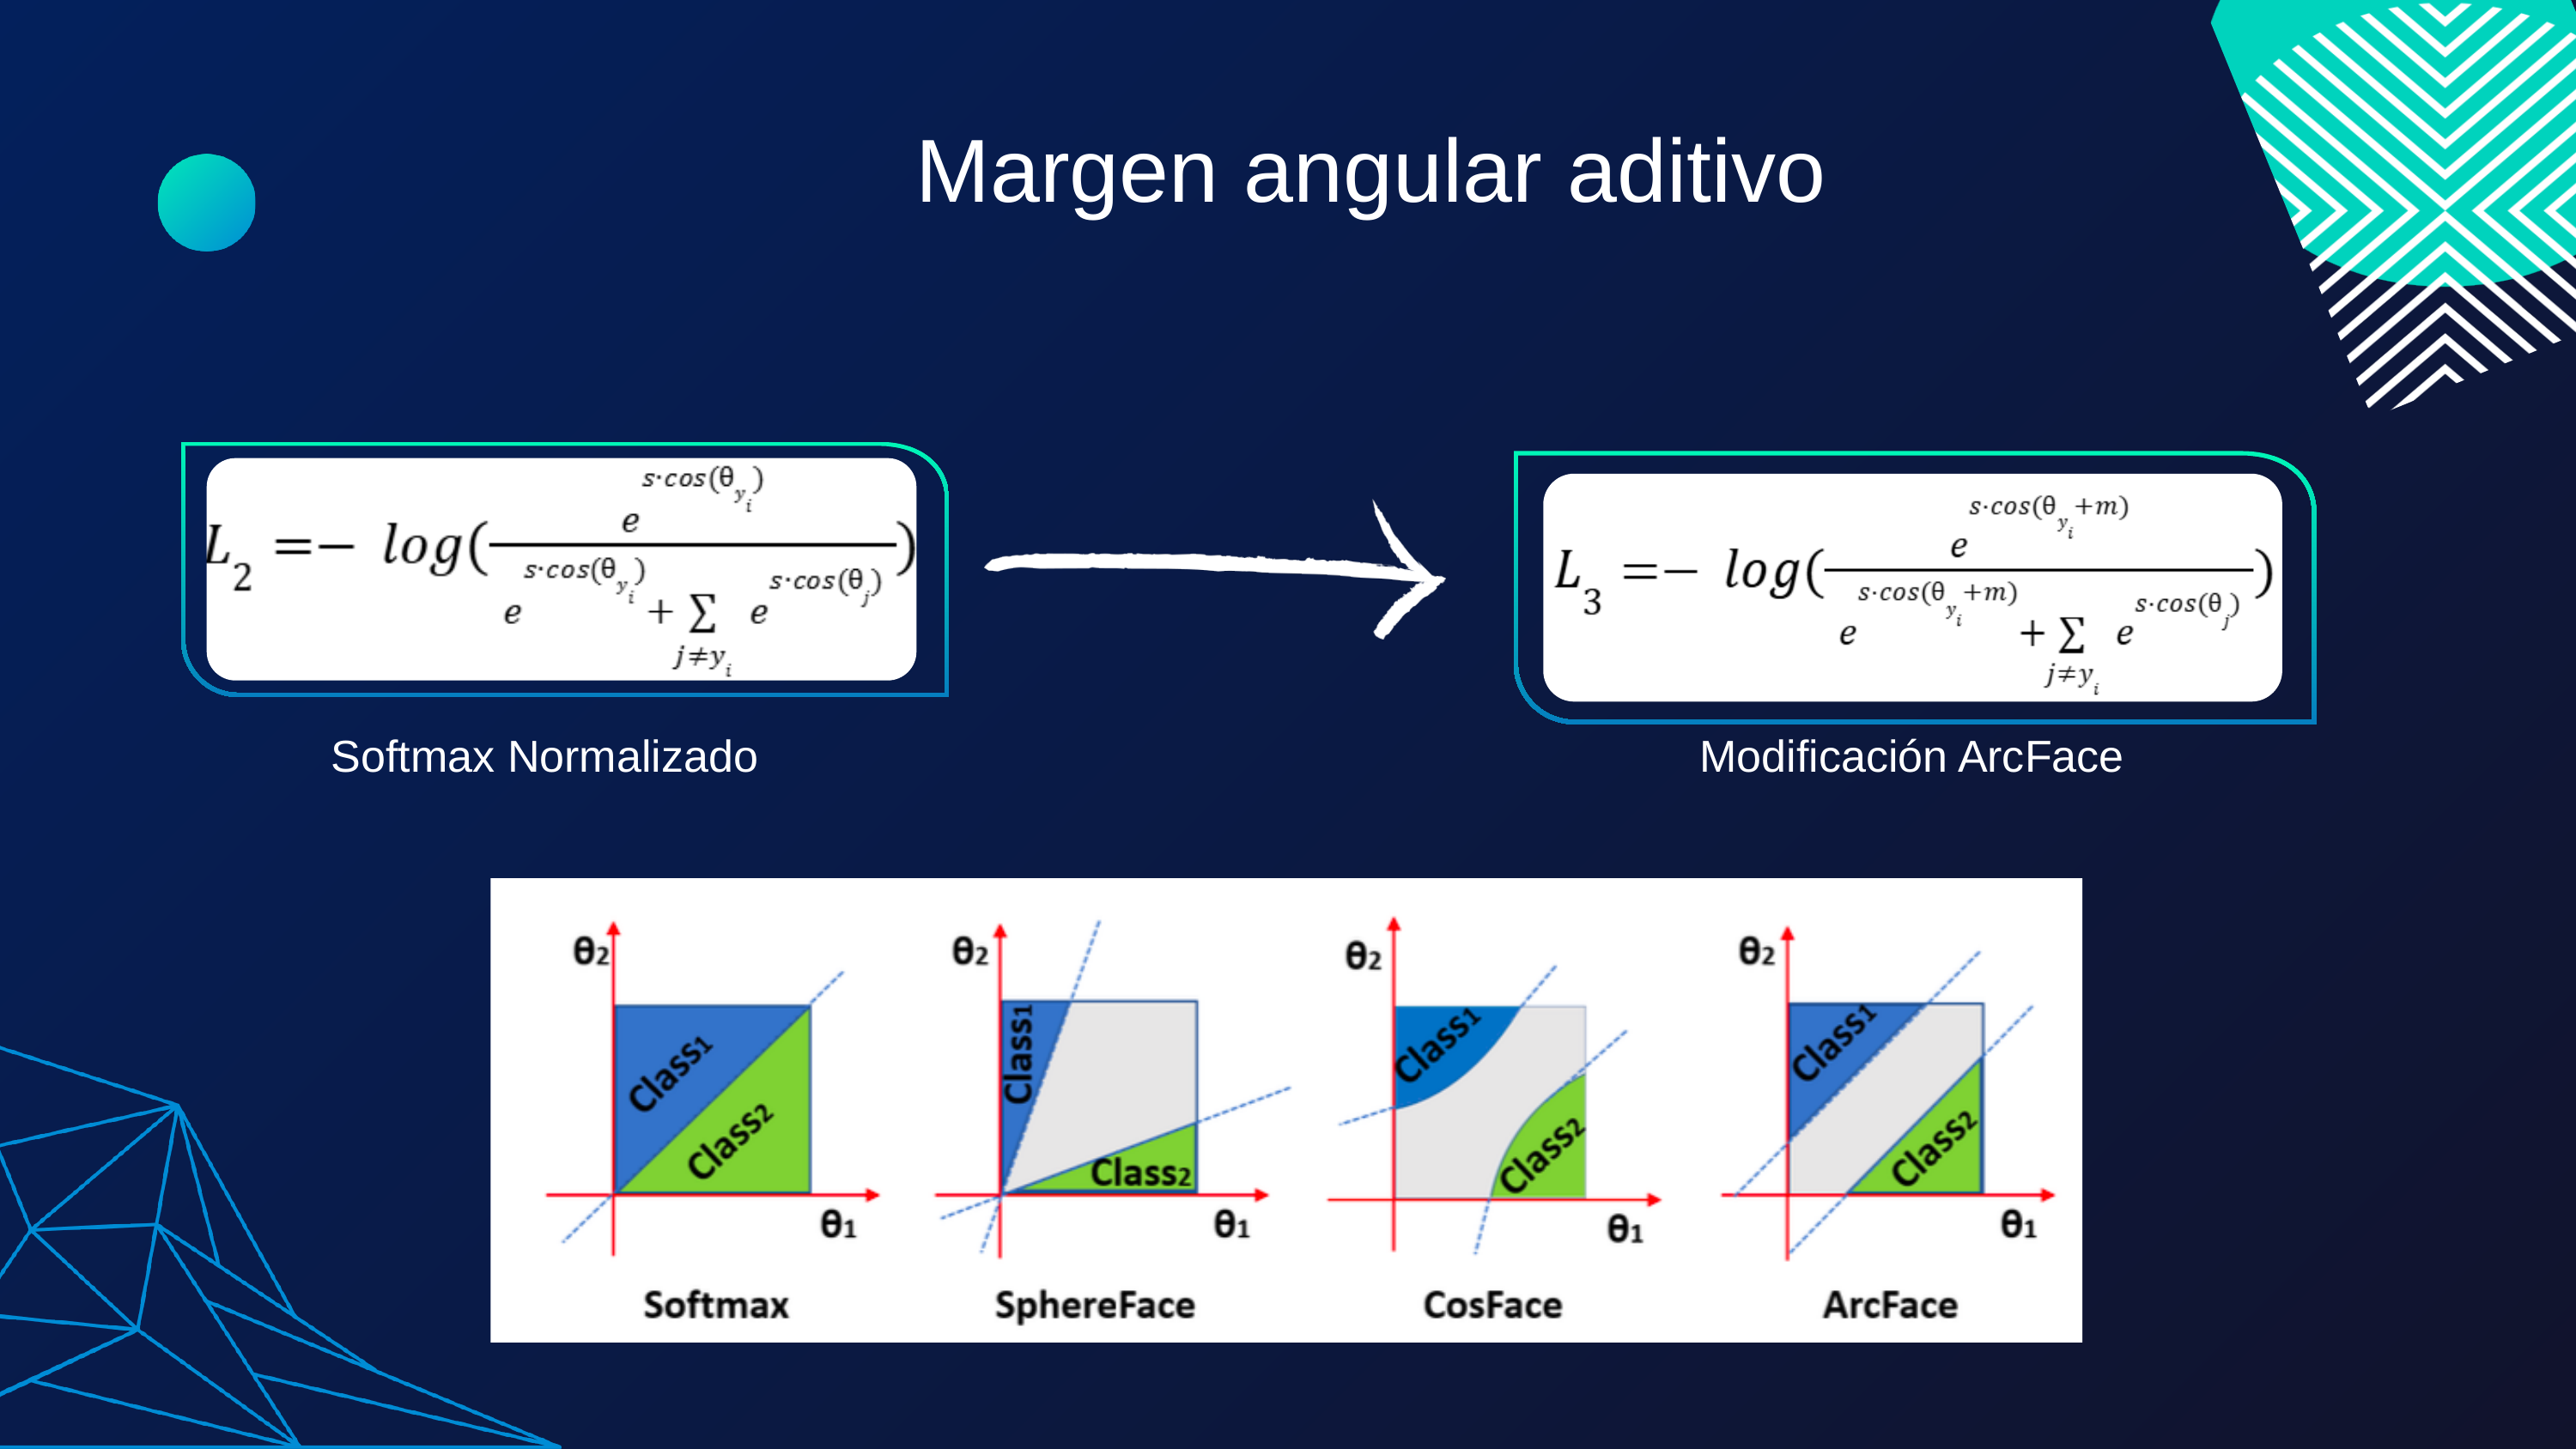

Margen angular aditivo

Softmax Normalizado
Modificación ArcFace